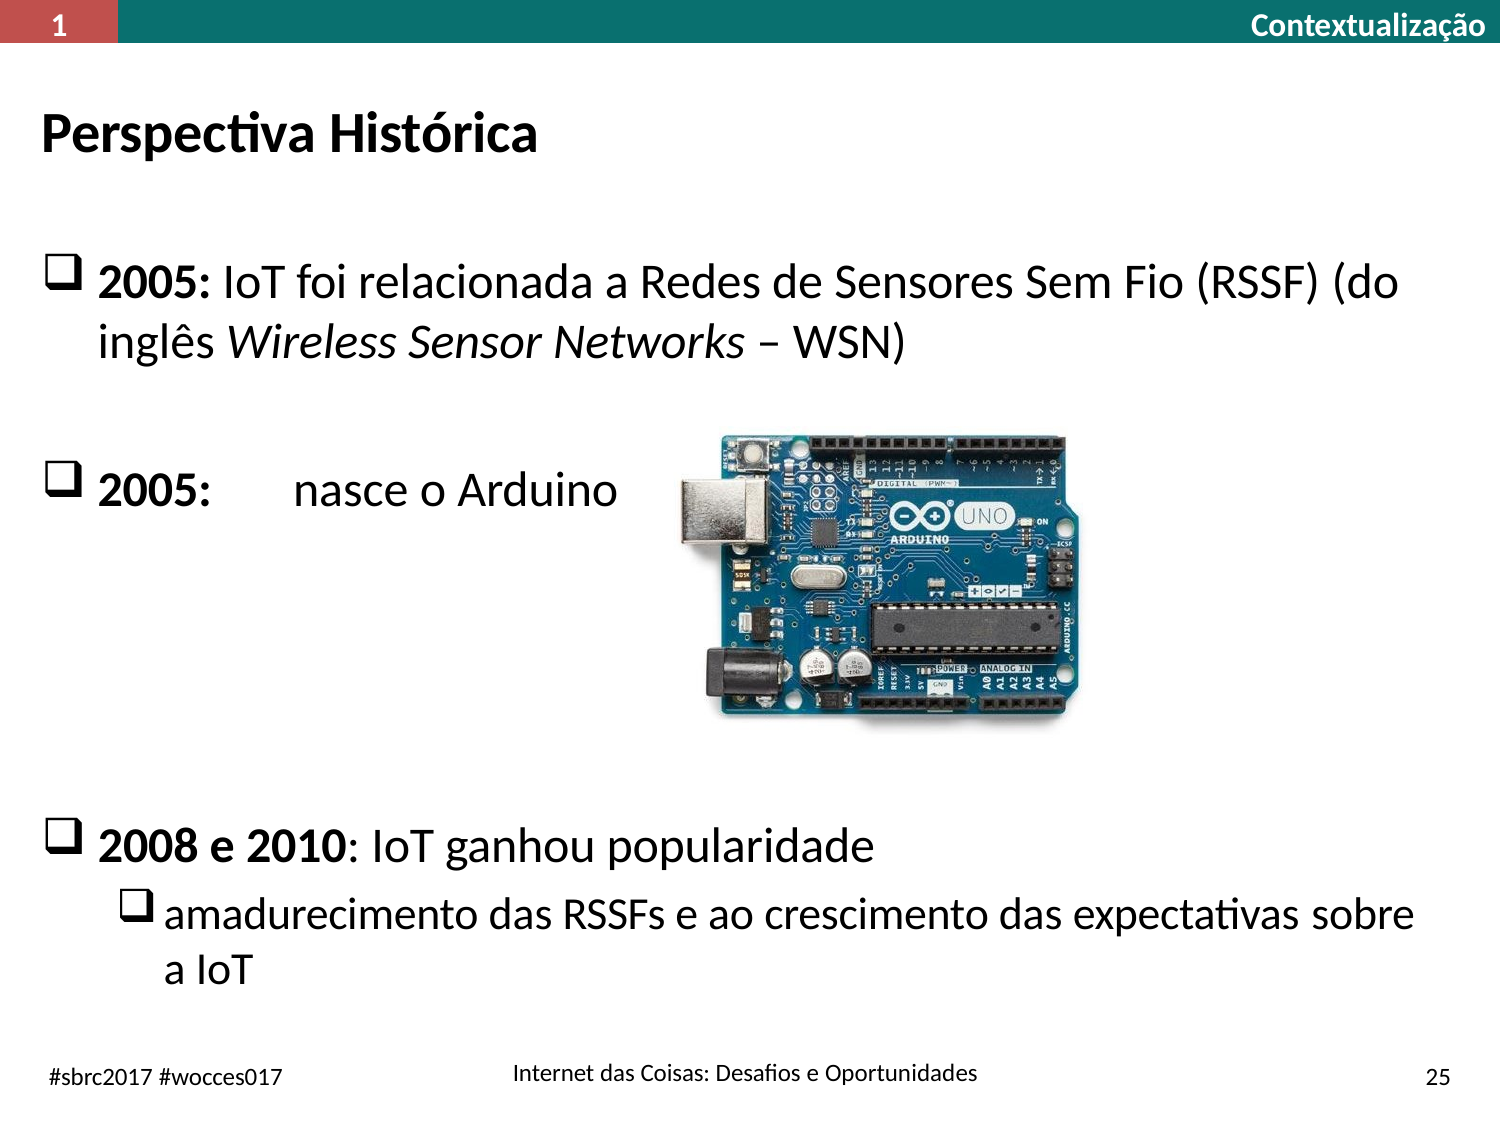

1
Contextualização
# Perspectiva Histórica
2005: IoT foi relacionada a Redes de Sensores Sem Fio (RSSF) (do
inglês Wireless Sensor Networks – WSN)

2005:	nasce o Arduino

2008 e 2010: IoT ganhou popularidade
amadurecimento das RSSFs e ao crescimento das expectativas sobre
a IoT
Internet das Coisas: Desafios e Oportunidades
#sbrc2017 #wocces017
25